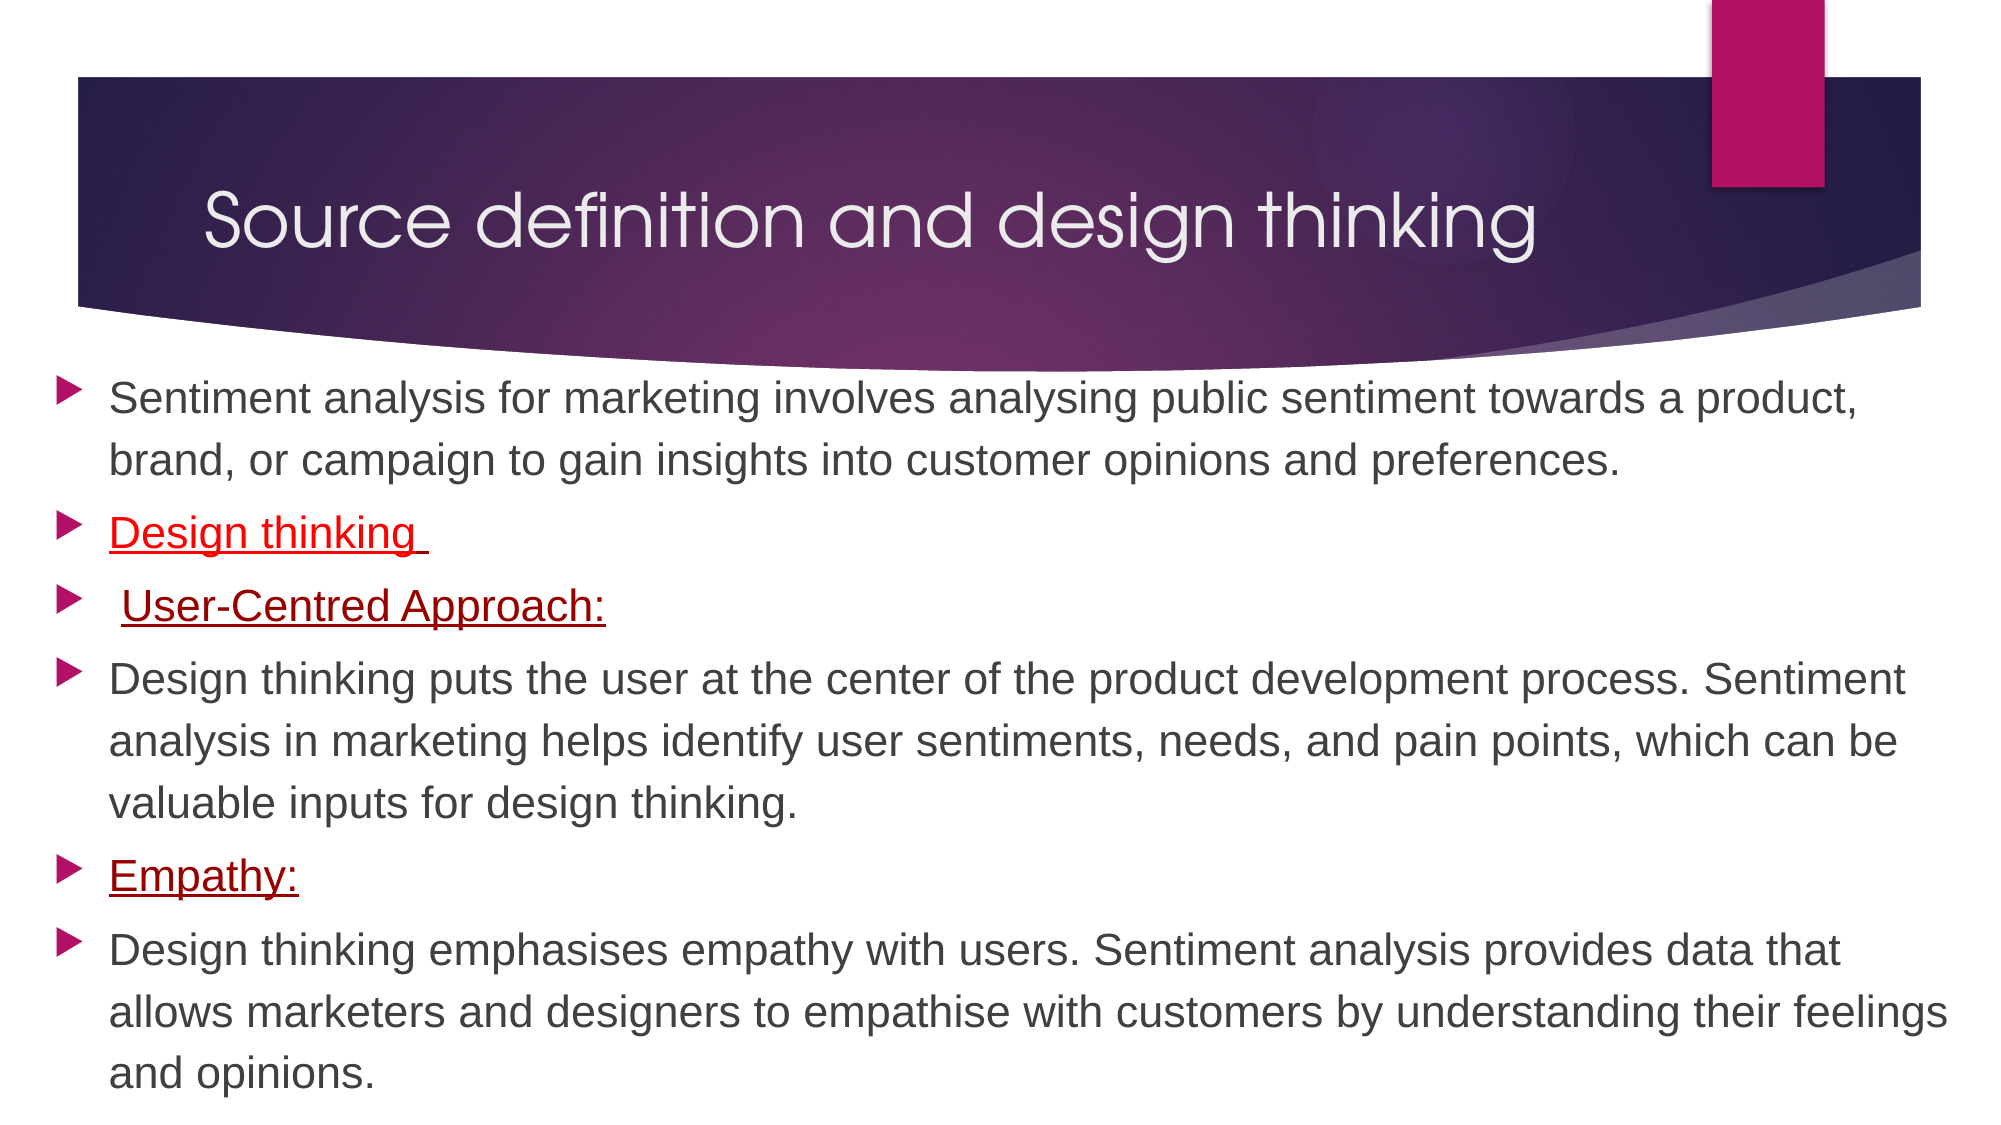

# Source definition and design thinking

Sentiment analysis for marketing involves analysing public sentiment towards a product, brand, or campaign to gain insights into customer opinions and preferences.
Design thinking
 User-Centred Approach:
Design thinking puts the user at the center of the product development process. Sentiment analysis in marketing helps identify user sentiments, needs, and pain points, which can be valuable inputs for design thinking.
Empathy:
Design thinking emphasises empathy with users. Sentiment analysis provides data that allows marketers and designers to empathise with customers by understanding their feelings and opinions.